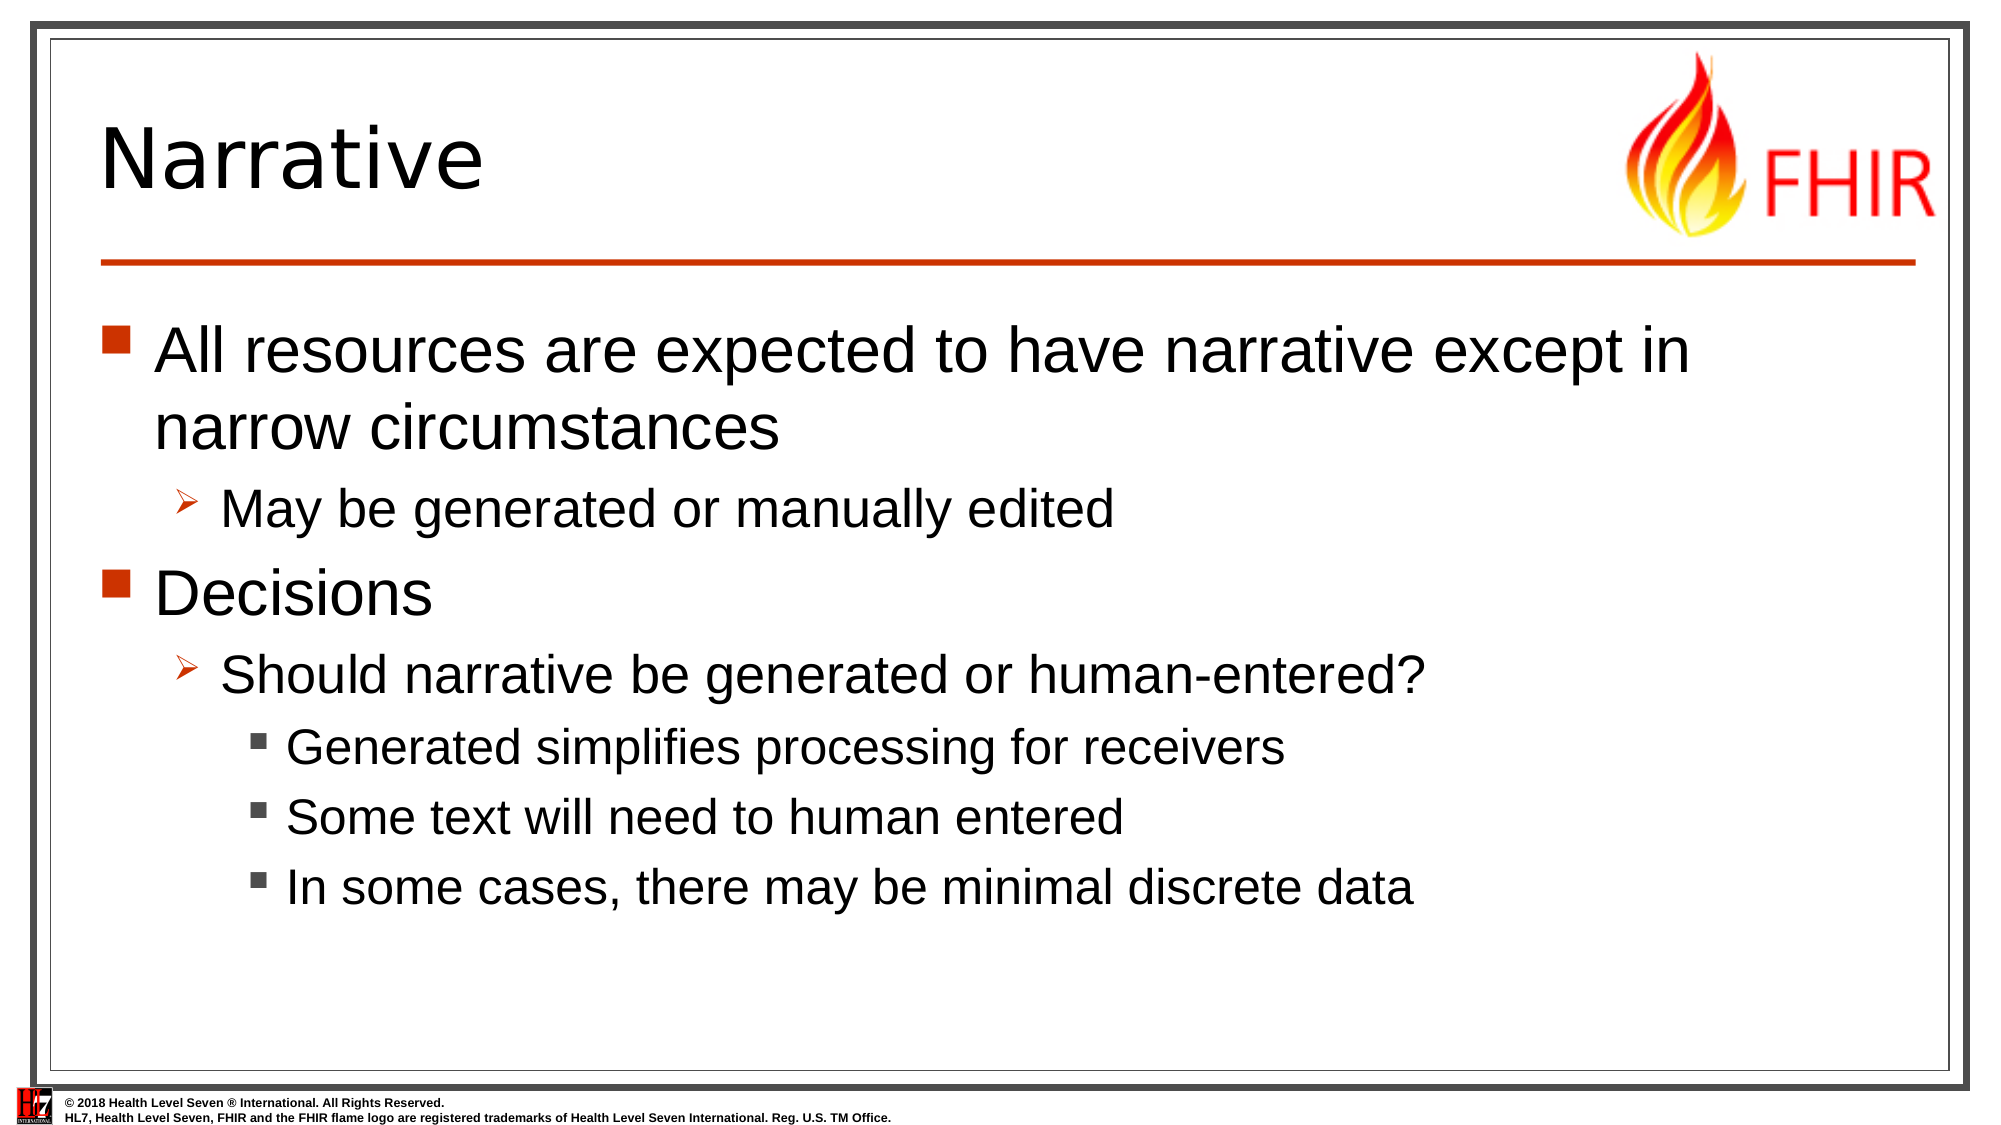

# Narrative
All resources are expected to have narrative except in narrow circumstances
May be generated or manually edited
Decisions
Should narrative be generated or human-entered?
Generated simplifies processing for receivers
Some text will need to human entered
In some cases, there may be minimal discrete data